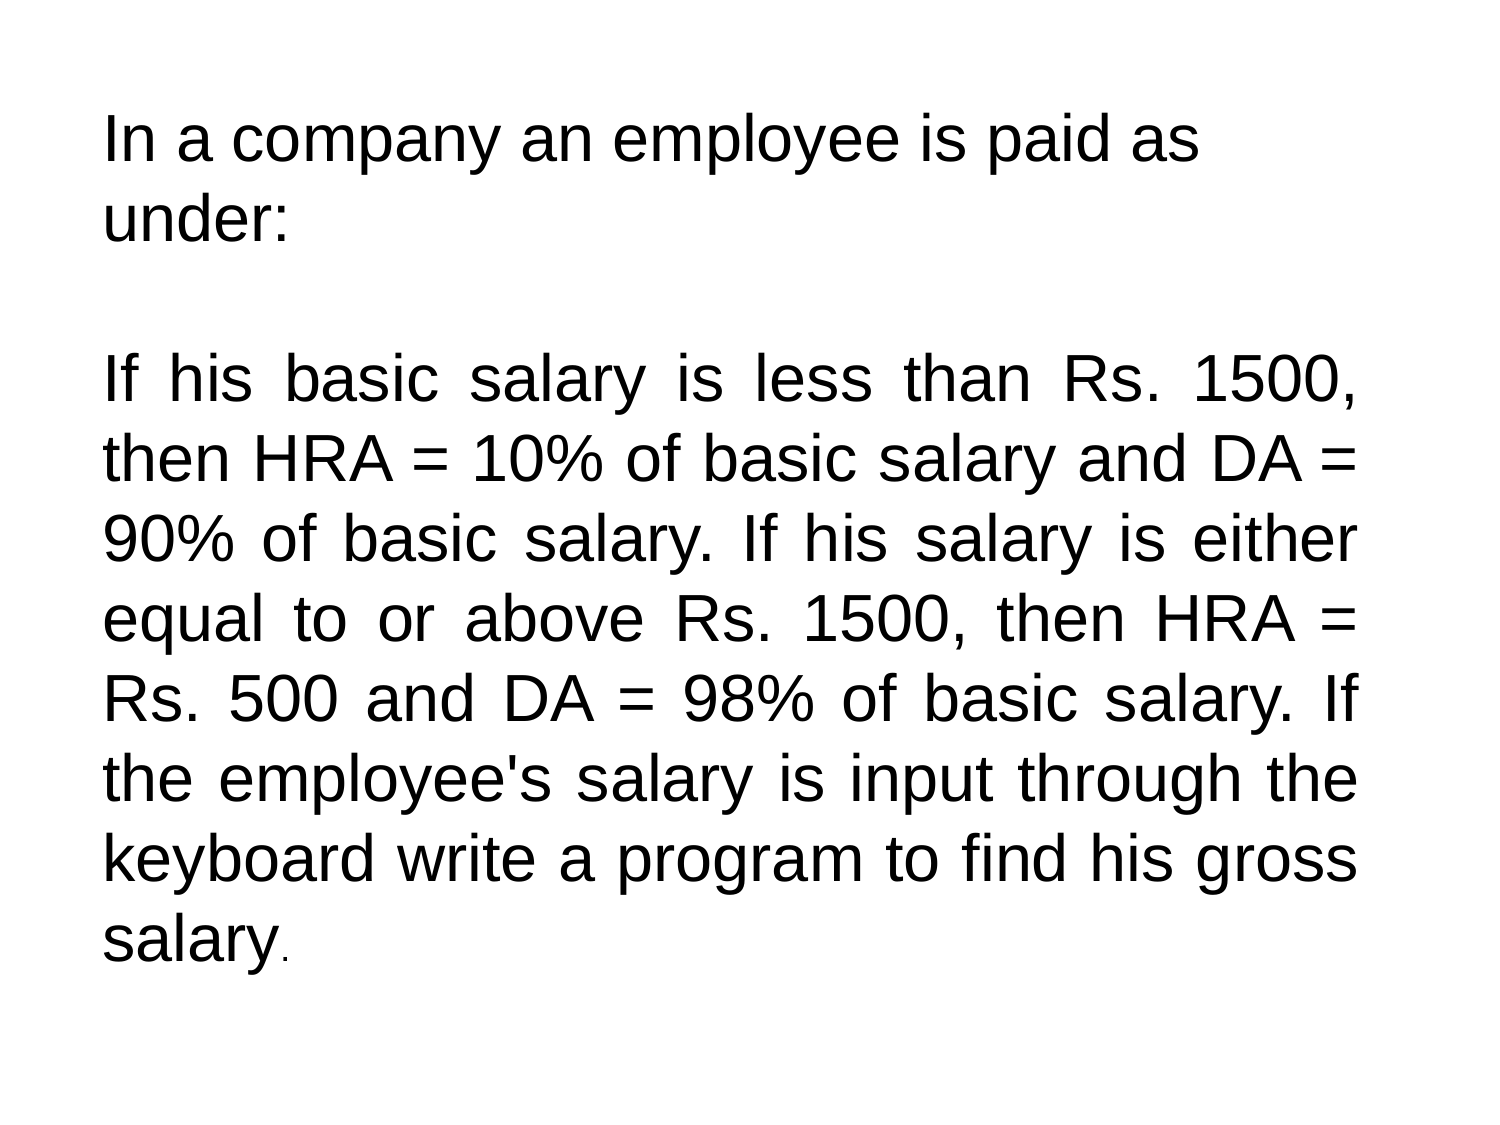

In a company an employee is paid as under:

If his basic salary is less than Rs. 1500, then HRA = 10% of basic salary and DA = 90% of basic salary. If his salary is either equal to or above Rs. 1500, then HRA = Rs. 500 and DA = 98% of basic salary. If the employee's salary is input through the keyboard write a program to find his gross salary.